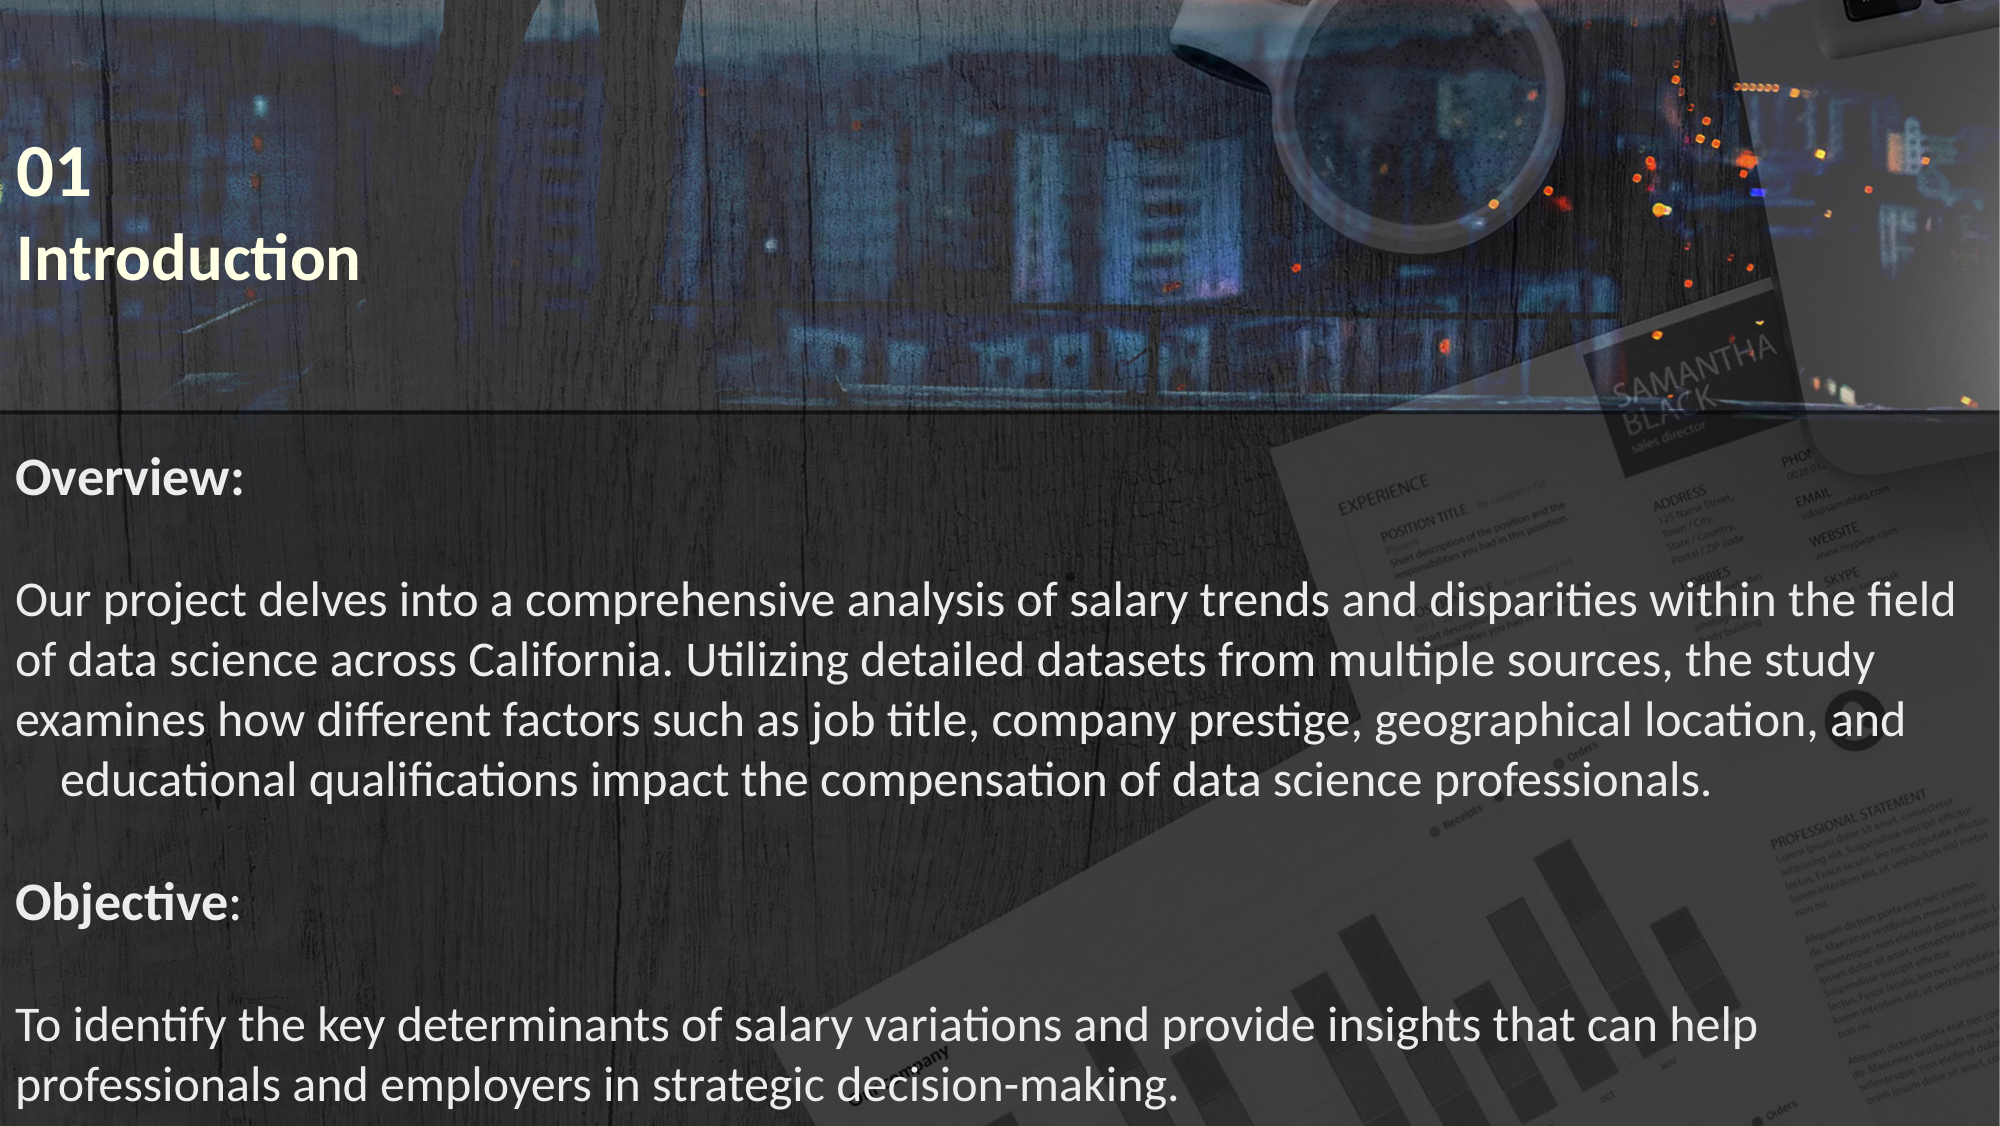

01
Introduction
Overview:

Our project delves into a comprehensive analysis of salary trends and disparities within the field of data science across California. Utilizing detailed datasets from multiple sources, the study        examines how different factors such as job title, company prestige, geographical location, and           educational qualifications impact the compensation of data science professionals.

Objective:

To identify the key determinants of salary variations and provide insights that can help                  professionals and employers in strategic decision-making.